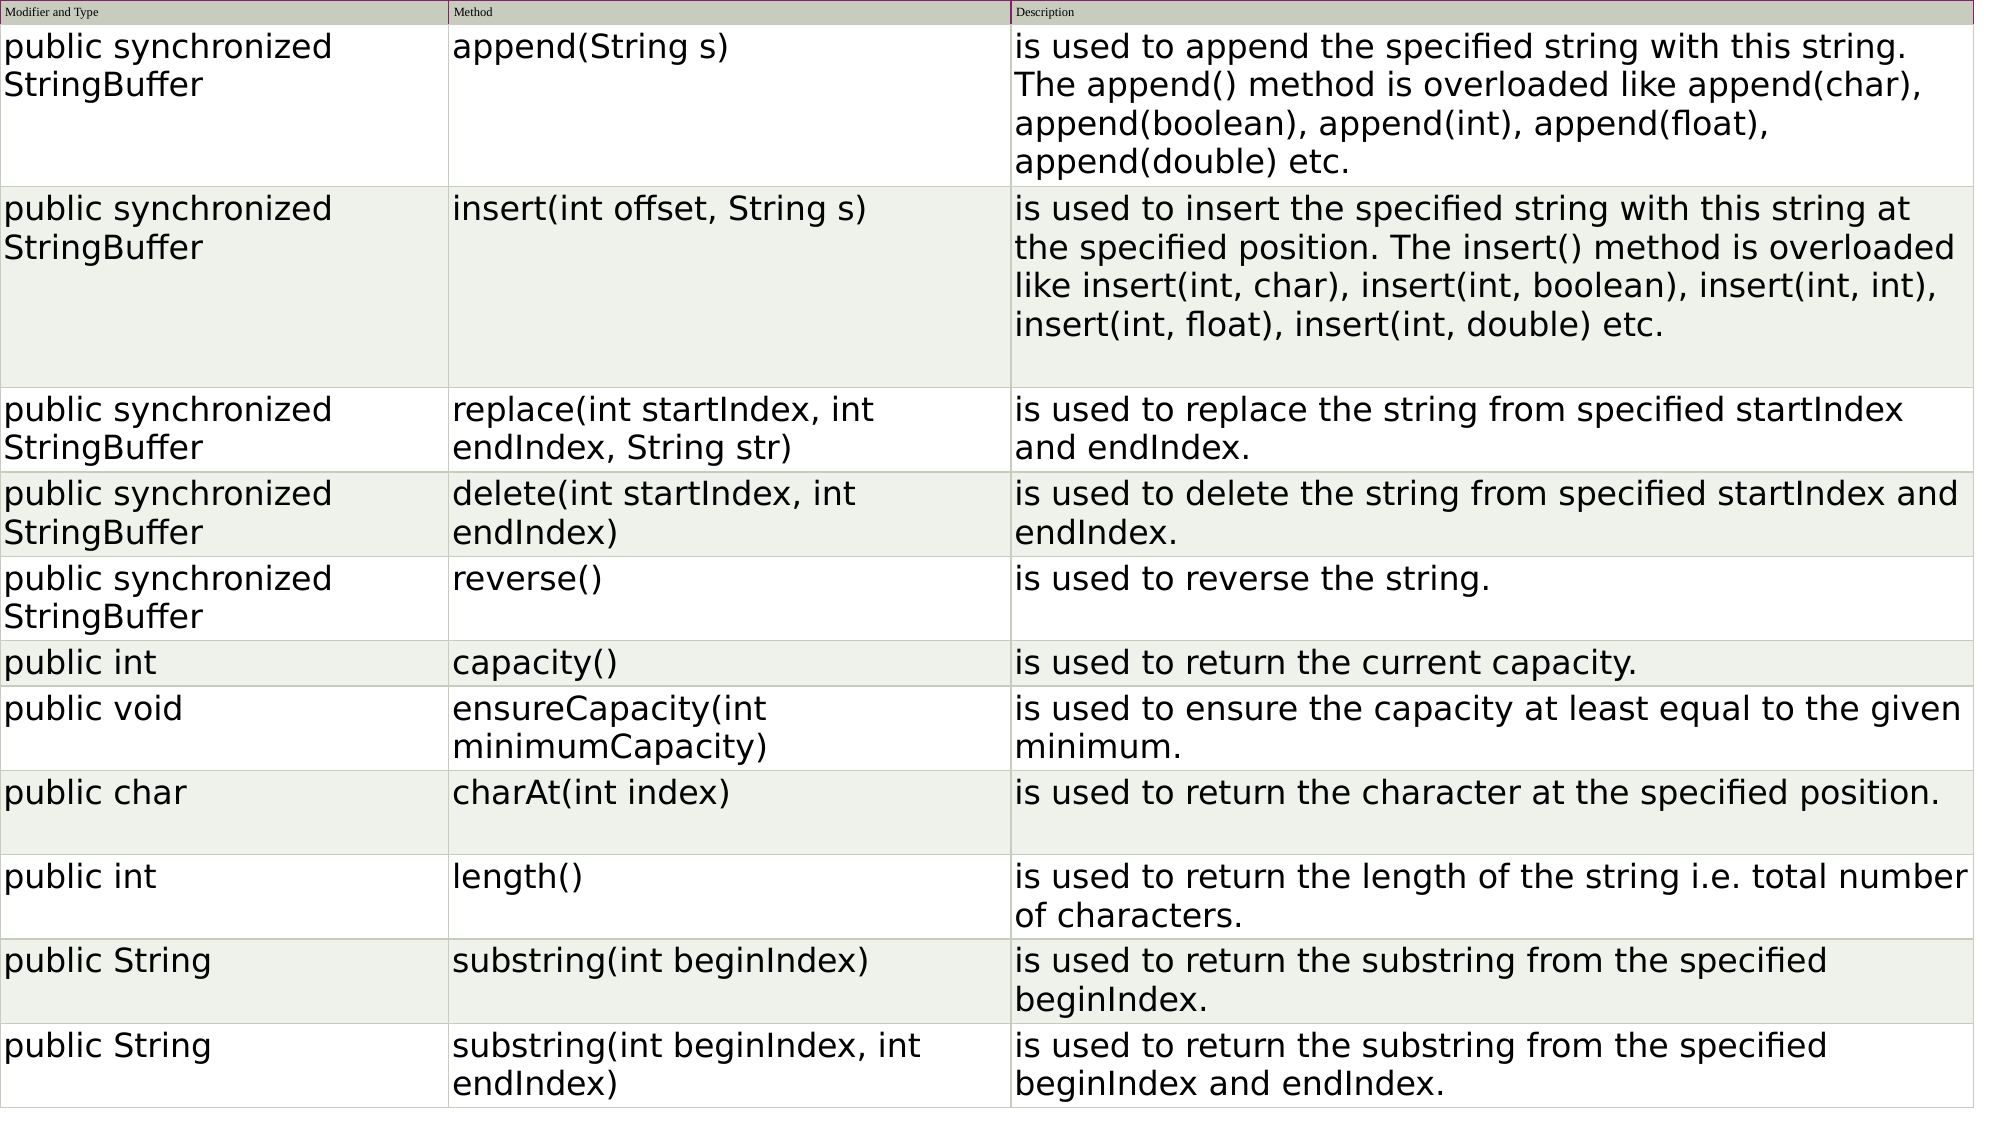

| Modifier and Type | Method | Description |
| --- | --- | --- |
| public synchronized StringBuffer | append(String s) | is used to append the specified string with this string. The append() method is overloaded like append(char), append(boolean), append(int), append(float), append(double) etc. |
| public synchronized StringBuffer | insert(int offset, String s) | is used to insert the specified string with this string at the specified position. The insert() method is overloaded like insert(int, char), insert(int, boolean), insert(int, int), insert(int, float), insert(int, double) etc. |
| public synchronized StringBuffer | replace(int startIndex, int endIndex, String str) | is used to replace the string from specified startIndex and endIndex. |
| public synchronized StringBuffer | delete(int startIndex, int endIndex) | is used to delete the string from specified startIndex and endIndex. |
| public synchronized StringBuffer | reverse() | is used to reverse the string. |
| public int | capacity() | is used to return the current capacity. |
| public void | ensureCapacity(int minimumCapacity) | is used to ensure the capacity at least equal to the given minimum. |
| public char | charAt(int index) | is used to return the character at the specified position. |
| public int | length() | is used to return the length of the string i.e. total number of characters. |
| public String | substring(int beginIndex) | is used to return the substring from the specified beginIndex. |
| public String | substring(int beginIndex, int endIndex) | is used to return the substring from the specified beginIndex and endIndex. |
#